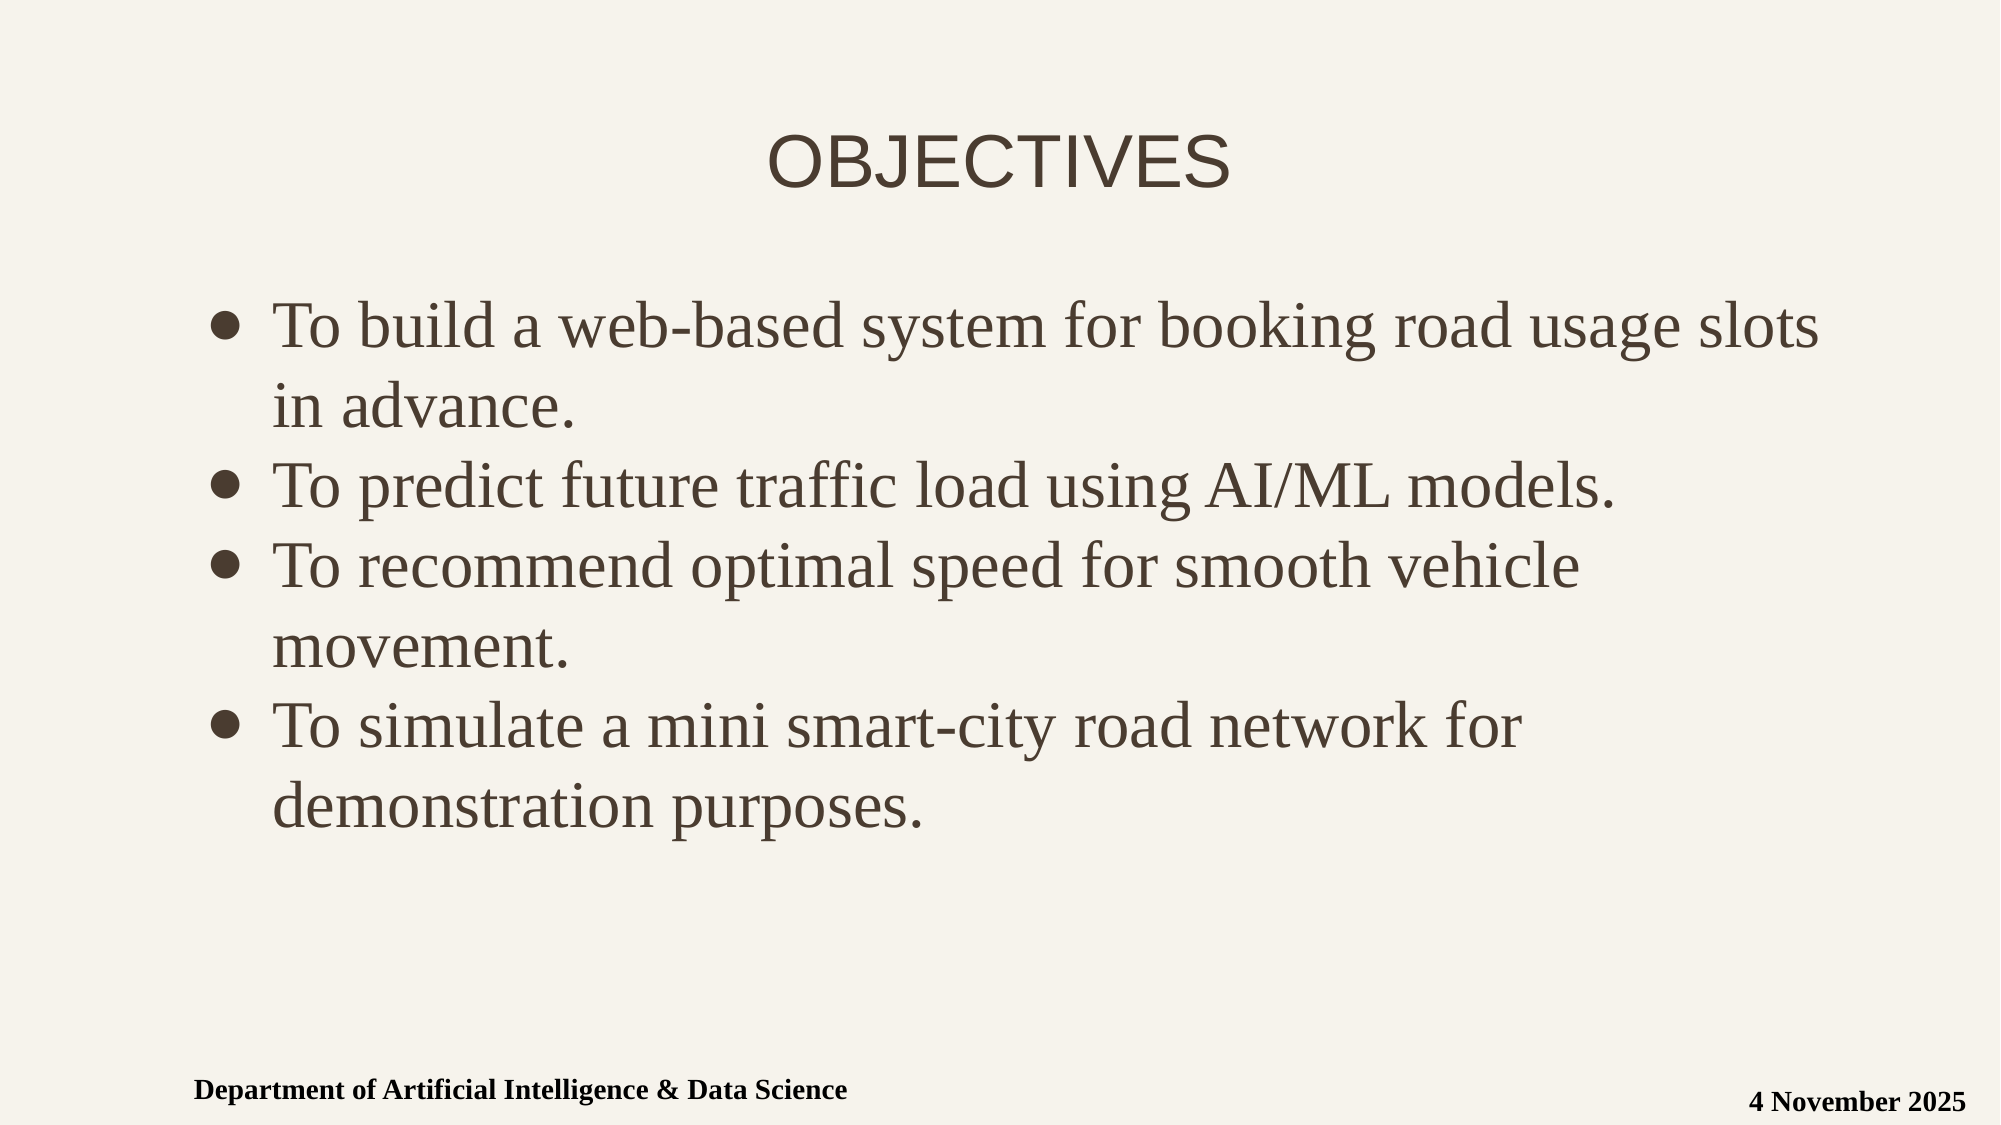

# OBJECTIVES
To build a web-based system for booking road usage slots in advance.
To predict future traffic load using AI/ML models.
To recommend optimal speed for smooth vehicle movement.
To simulate a mini smart-city road network for demonstration purposes.
Department of Artificial Intelligence & Data Science
4 November 2025